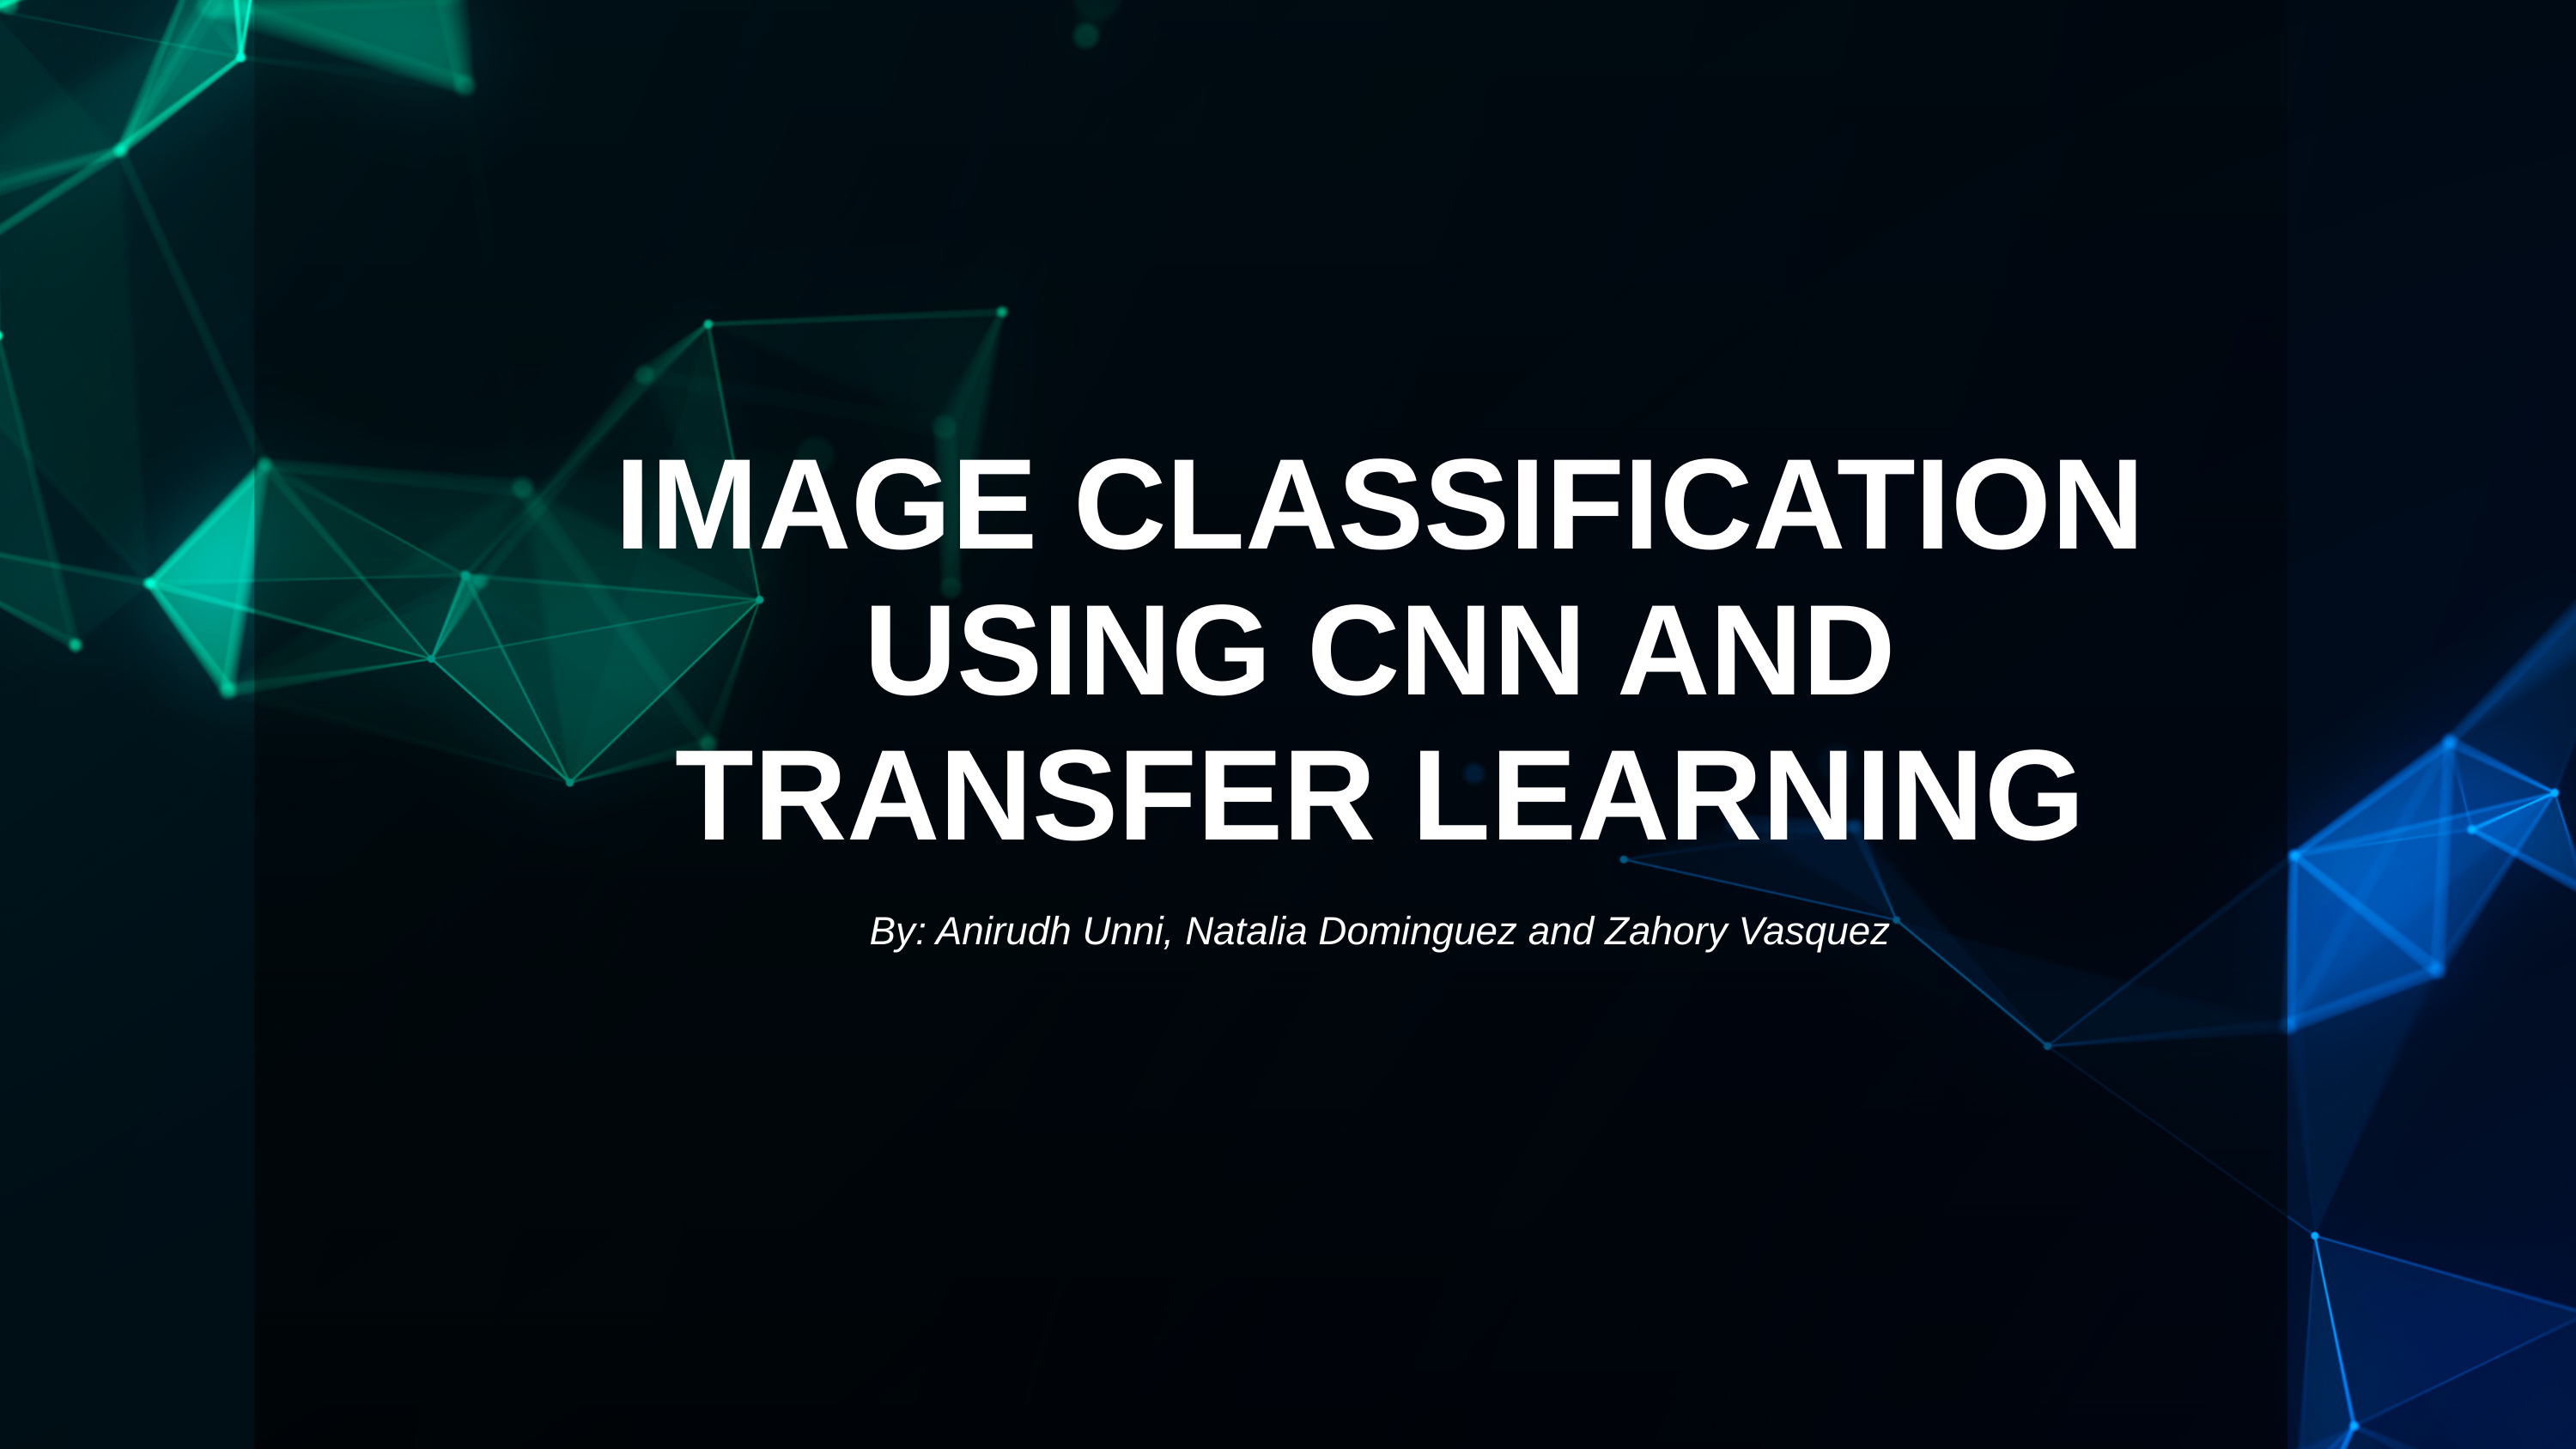

IMAGE CLASSIFICATION USING CNN AND TRANSFER LEARNING
By: Anirudh Unni, Natalia Dominguez and Zahory Vasquez